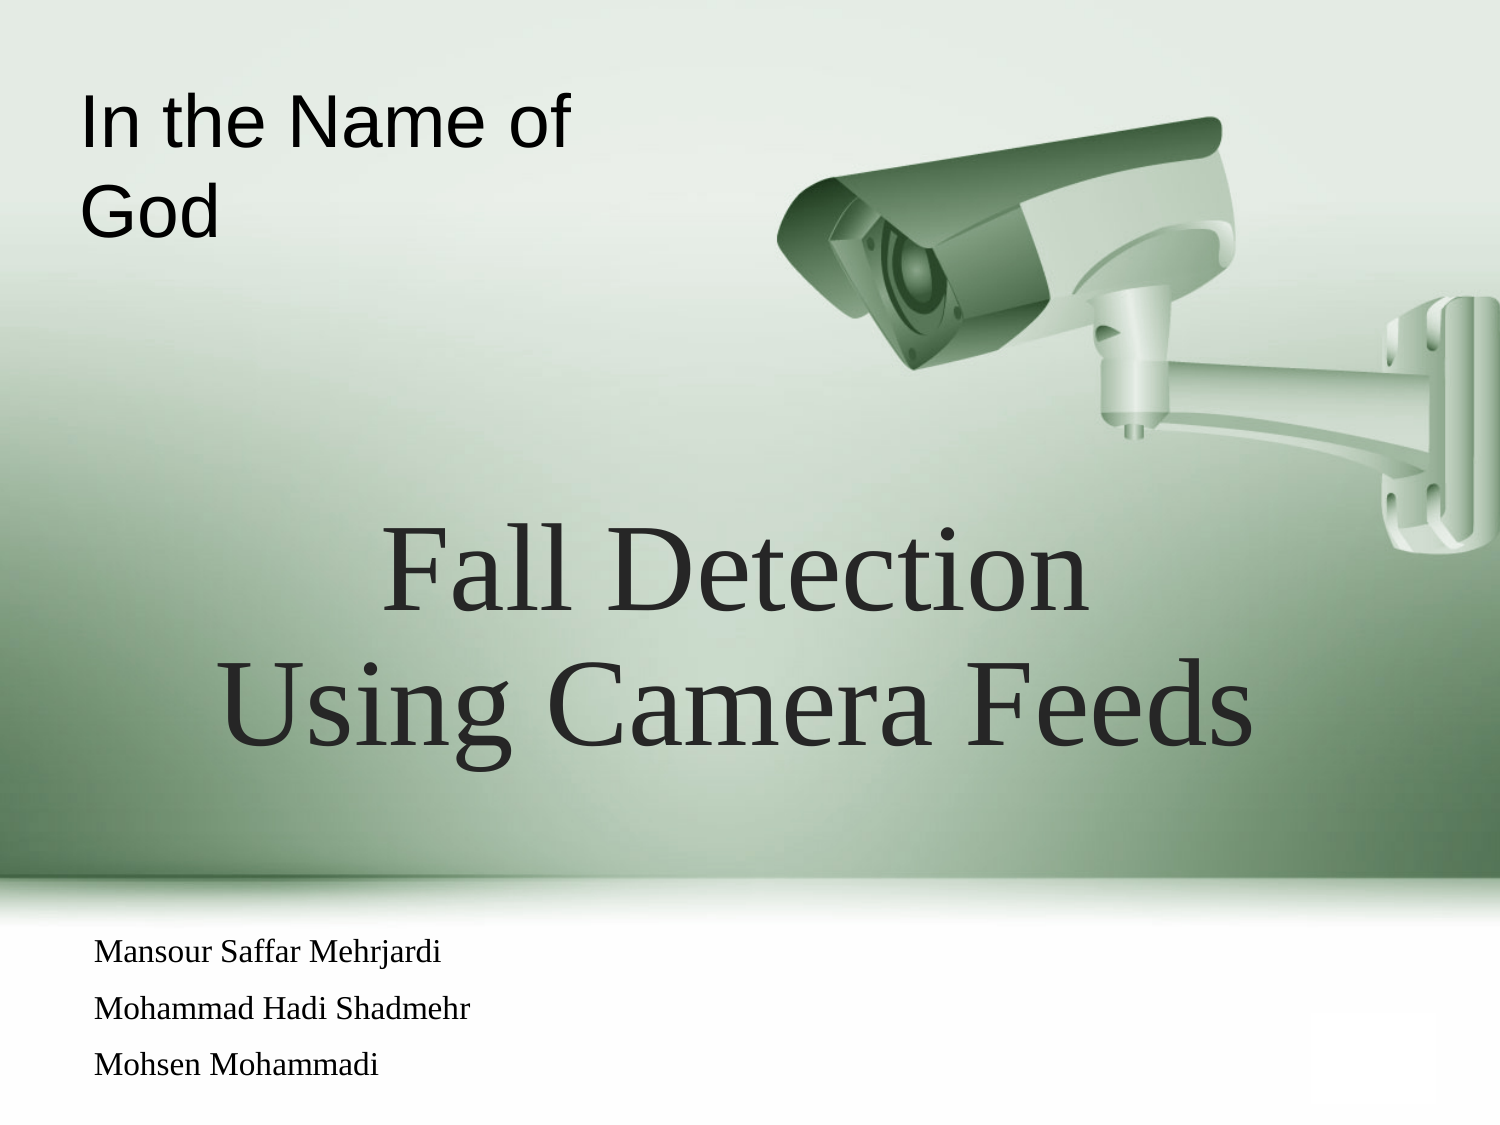

In the Name of God
# Fall Detection Using Camera Feeds
Mansour Saffar Mehrjardi
Mohammad Hadi Shadmehr
Mohsen Mohammadi

1